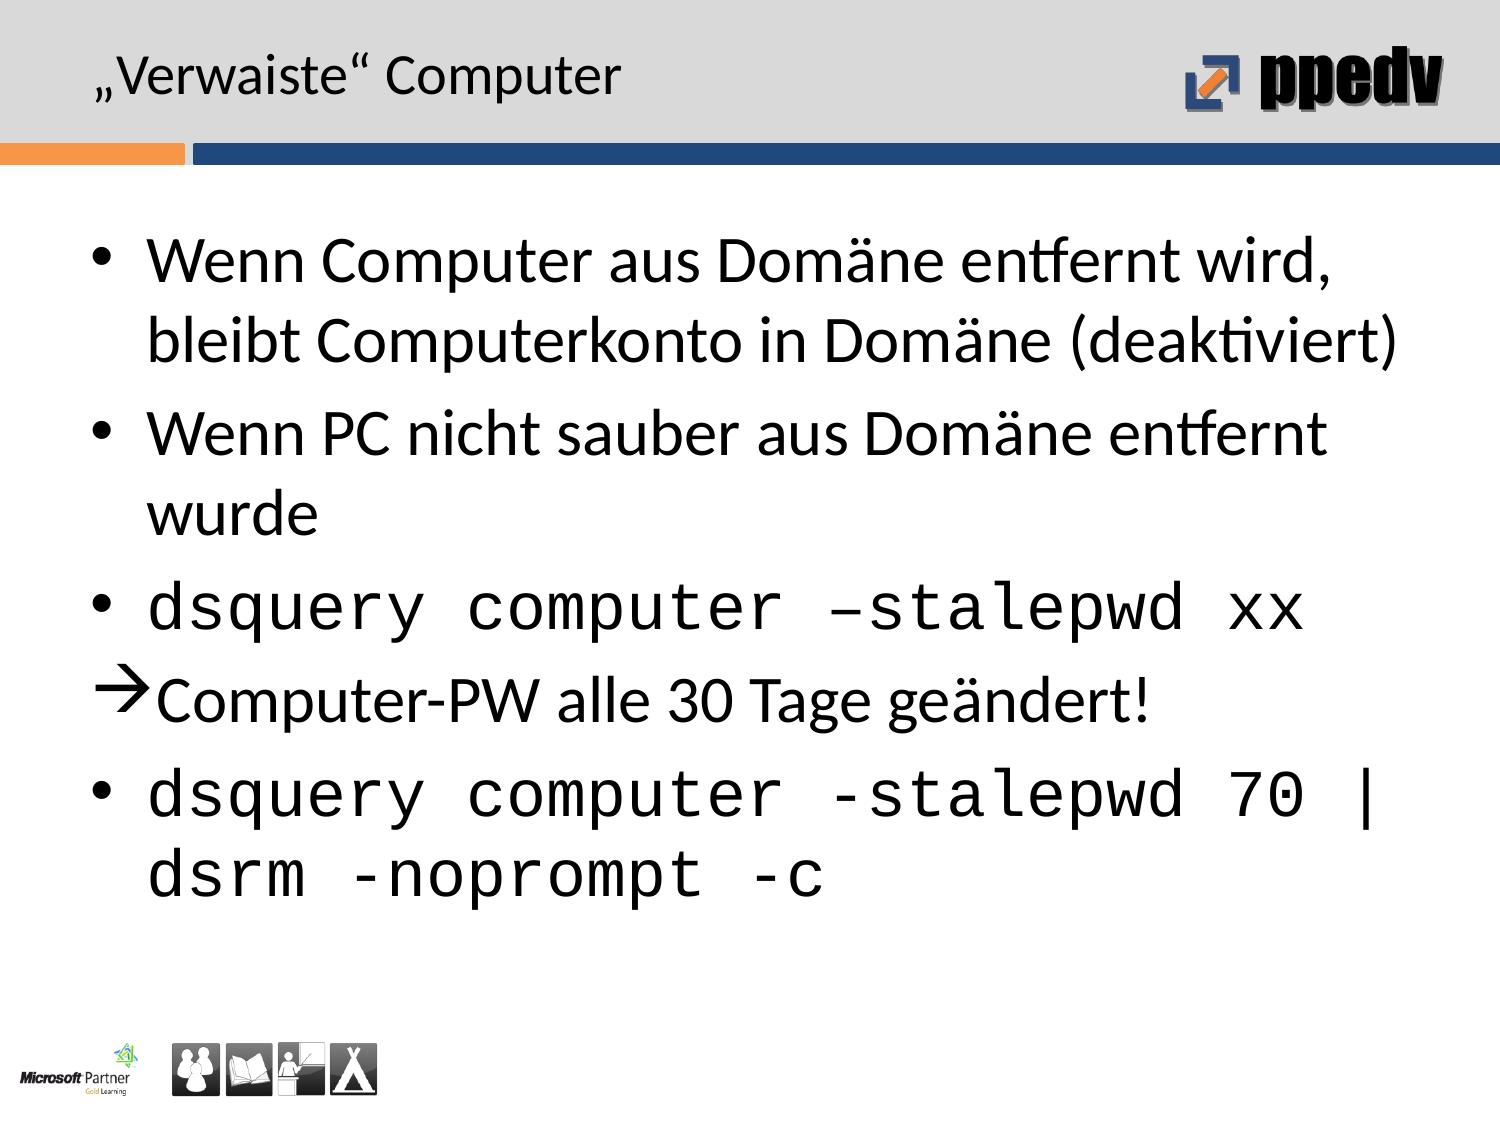

# „Verwaiste“ Computer
Wenn Computer aus Domäne entfernt wird, bleibt Computerkonto in Domäne (deaktiviert)
Wenn PC nicht sauber aus Domäne entfernt wurde
dsquery computer –stalepwd xx
Computer-PW alle 30 Tage geändert!
dsquery computer -stalepwd 70 | dsrm -noprompt -c